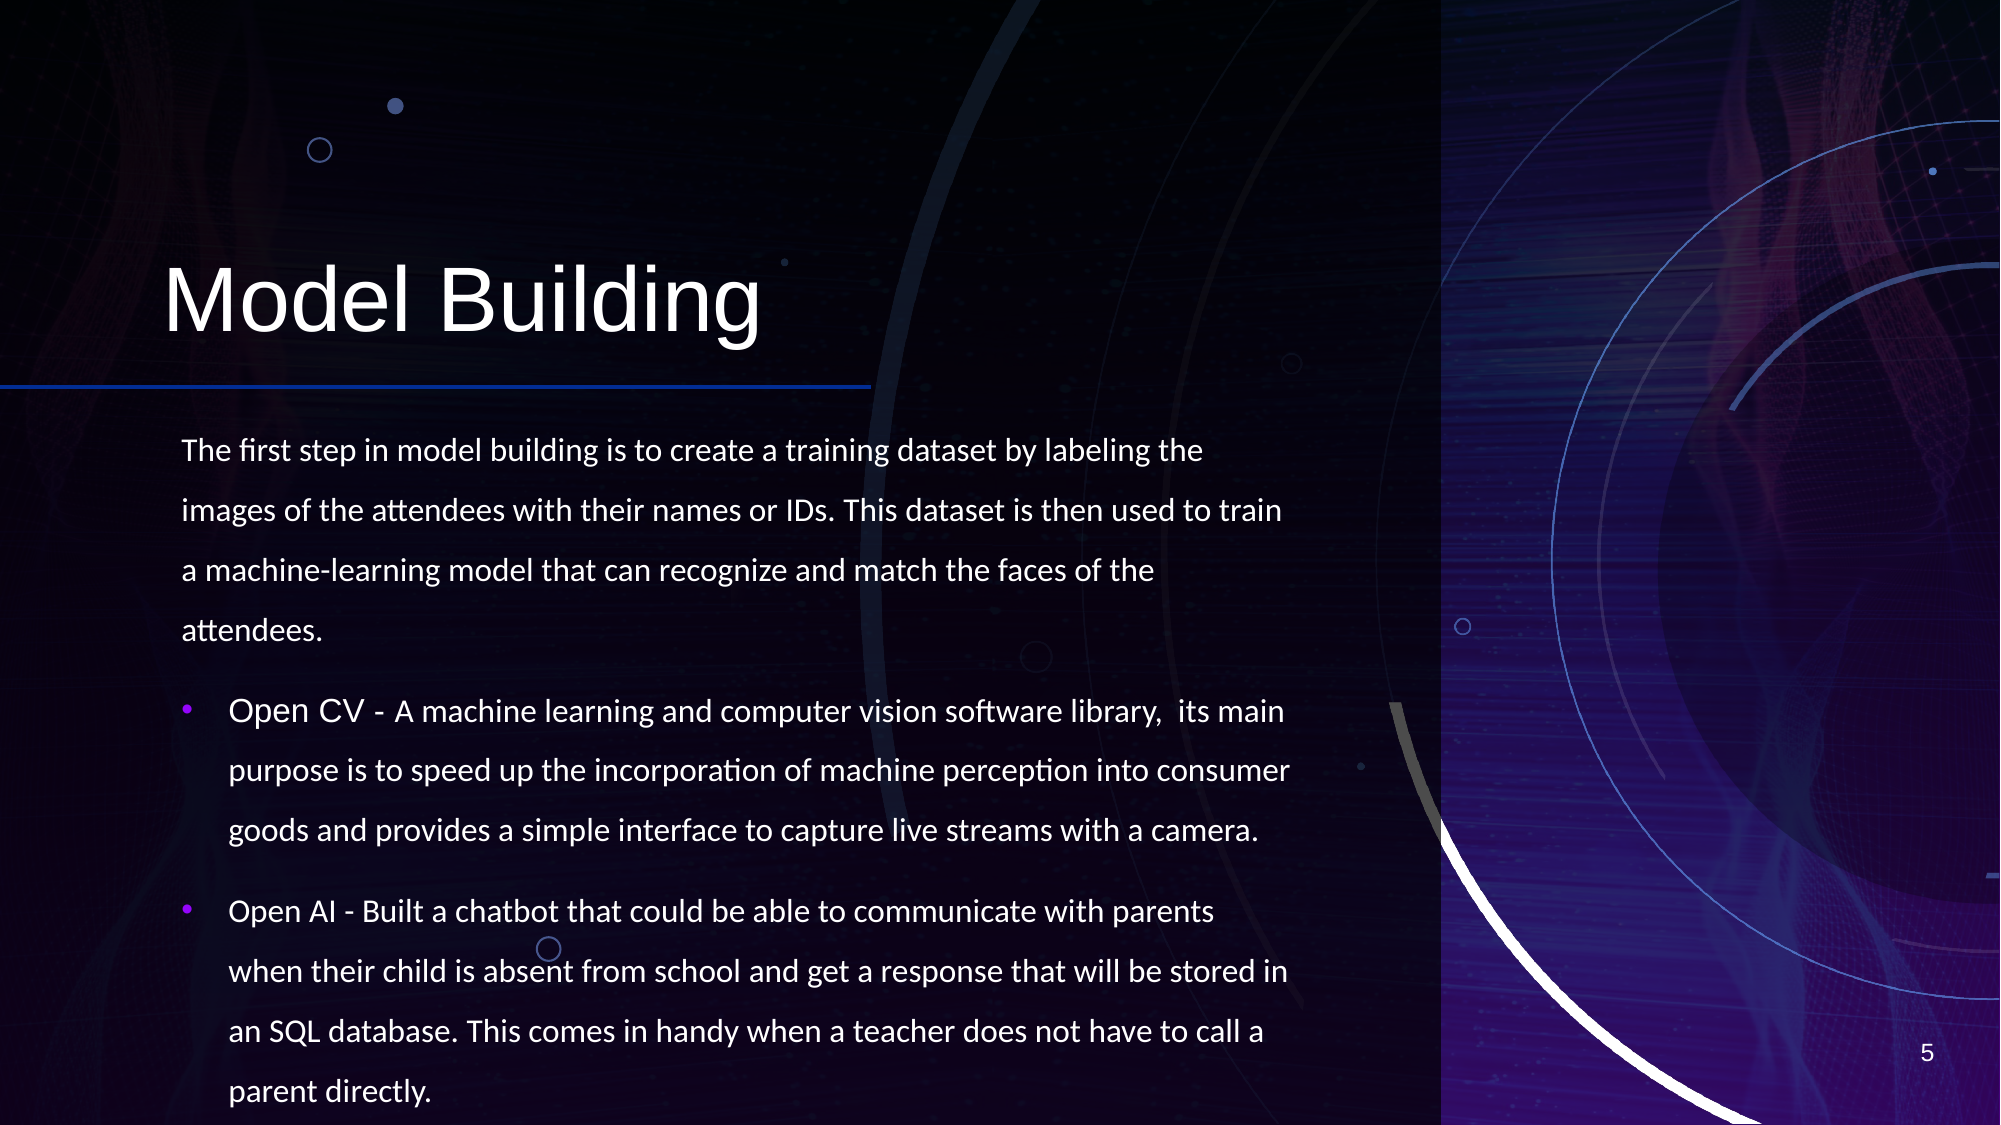

# Model Building
The first step in model building is to create a training dataset by labeling the images of the attendees with their names or IDs. This dataset is then used to train a machine-learning model that can recognize and match the faces of the attendees.
Open CV - A machine learning and computer vision software library,  its main purpose is to speed up the incorporation of machine perception into consumer goods and provides a simple interface to capture live streams with a camera.
Open AI - Built a chatbot that could be able to communicate with parents when their child is absent from school and get a response that will be stored in an SQL database. This comes in handy when a teacher does not have to call a parent directly.

5